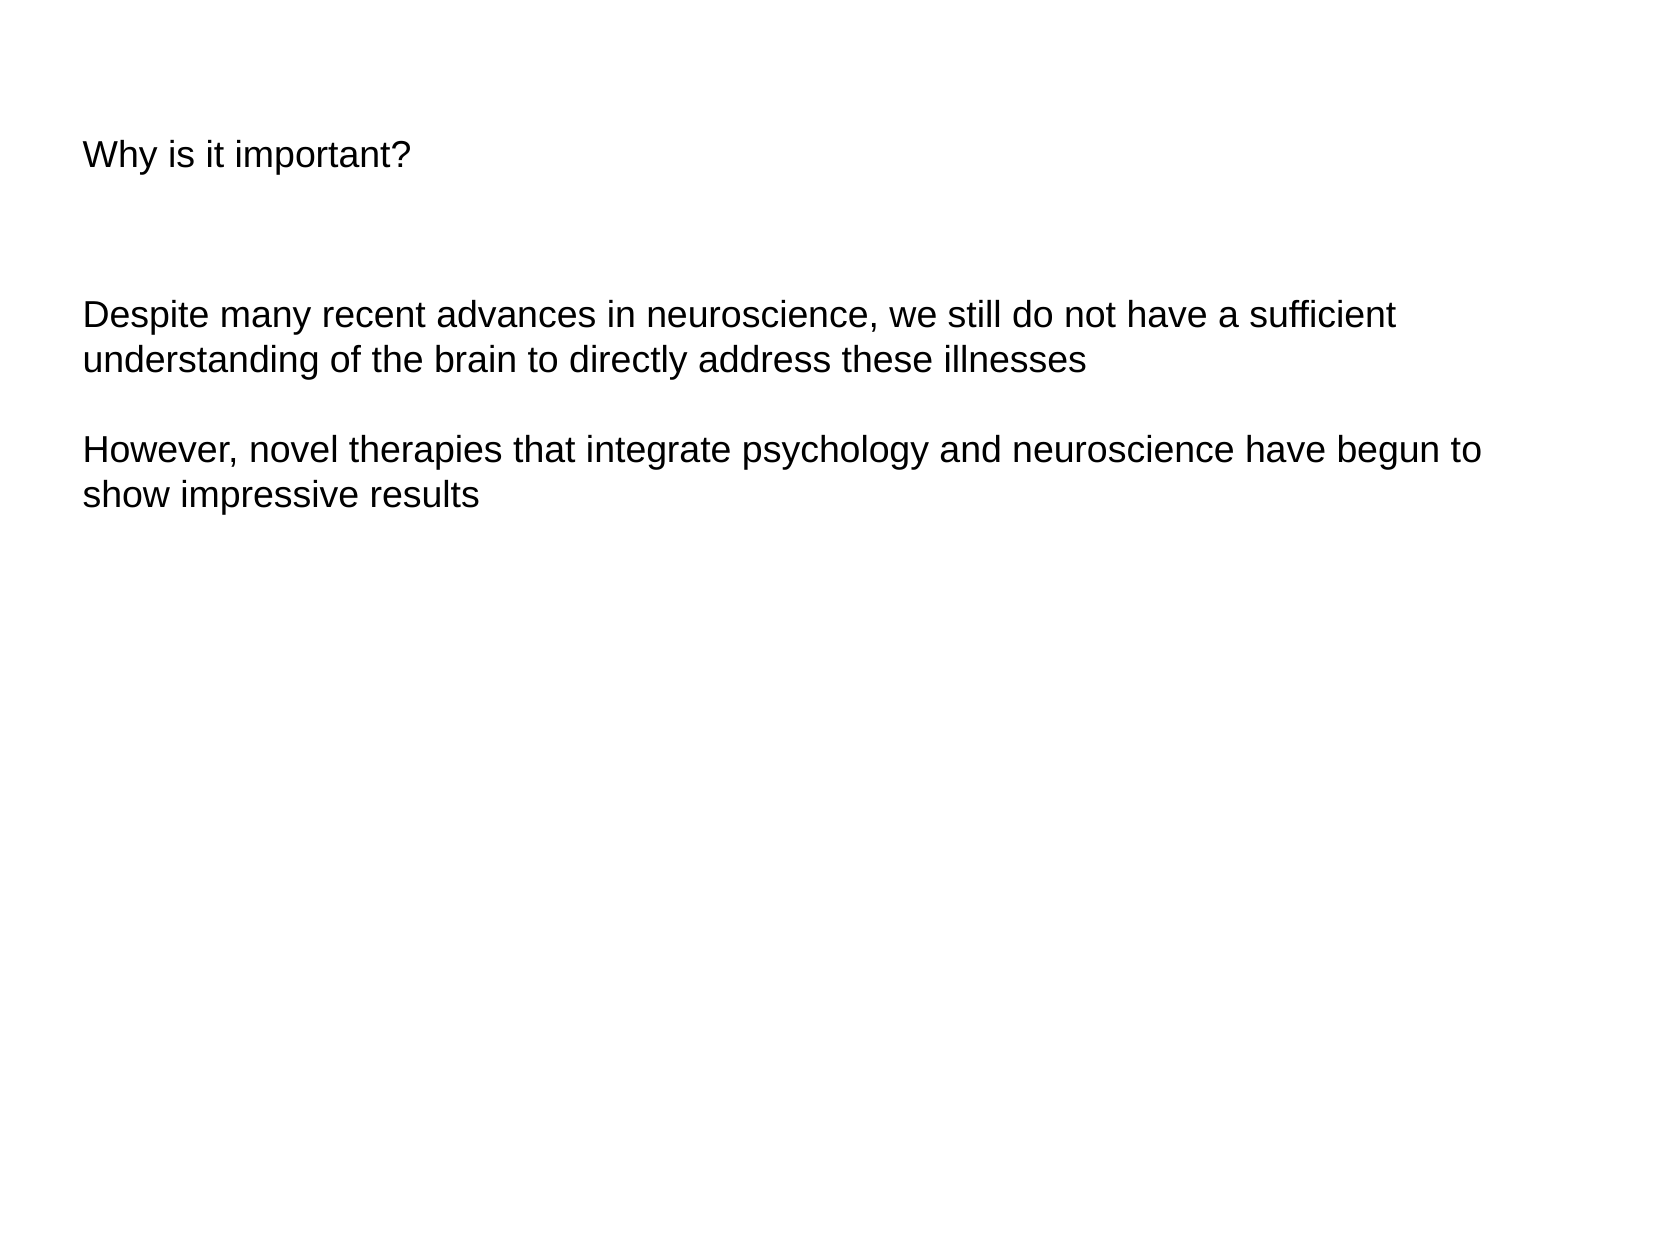

# Why is it important?
Despite many recent advances in neuroscience, we still do not have a sufficient understanding of the brain to directly address these illnesses

However, novel therapies that integrate psychology and neuroscience have begun to show impressive results